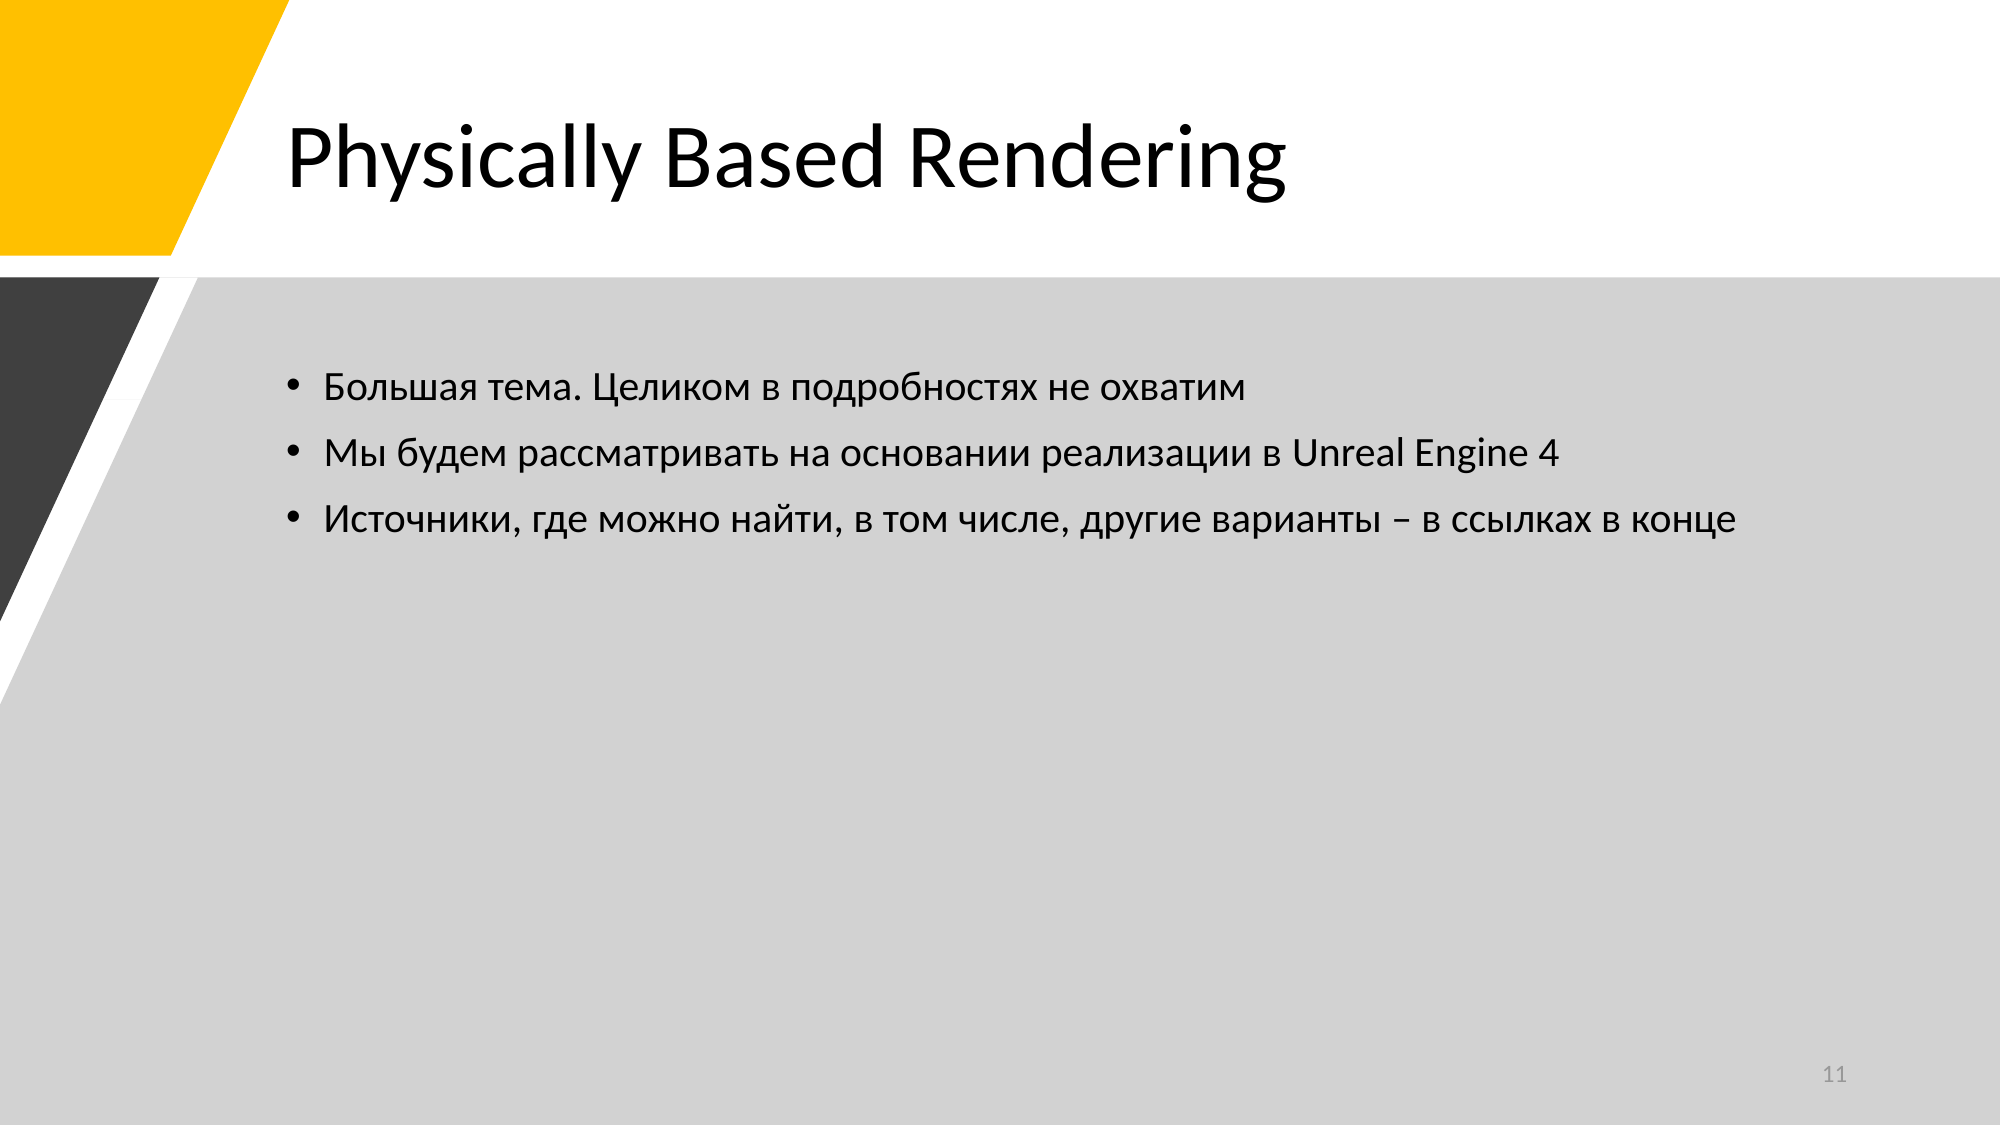

# Physically Based Rendering

Большая тема. Целиком в подробностях не охватим
Мы будем рассматривать на основании реализации в Unreal Engine 4
Источники, где можно найти, в том числе, другие варианты – в ссылках в конце
11